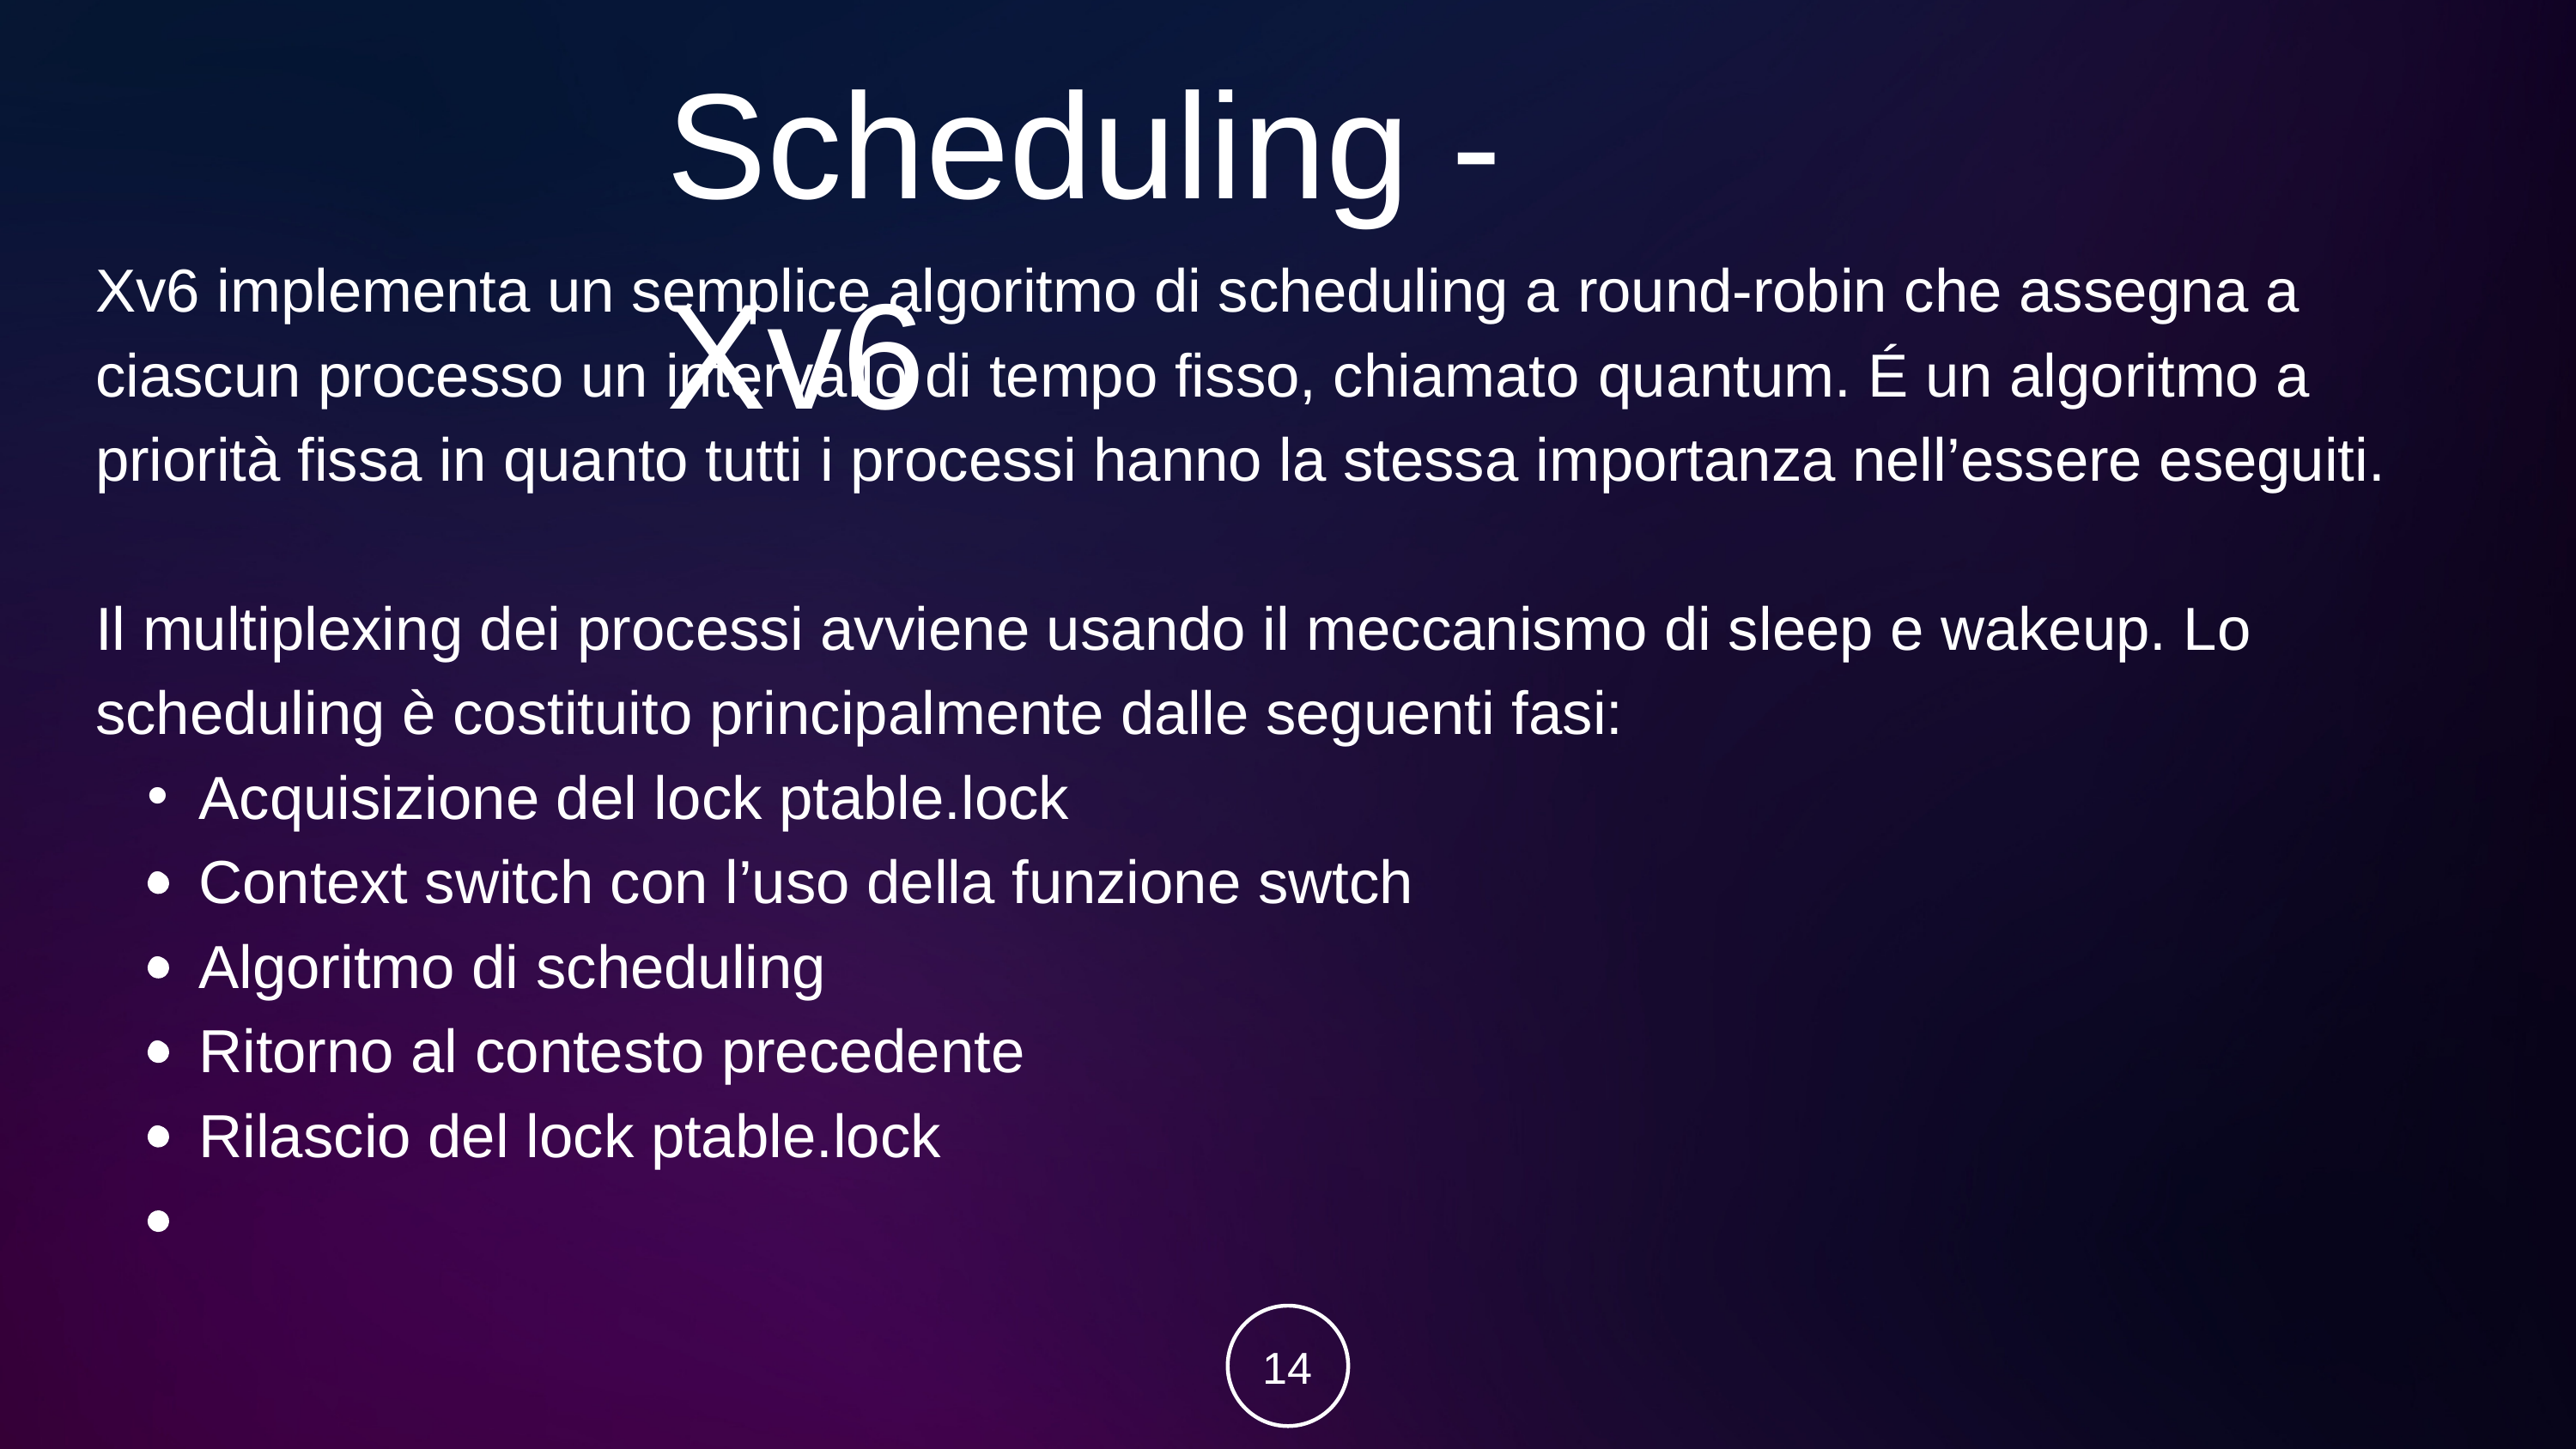

Scheduling - Xv6
Xv6 implementa un semplice algoritmo di scheduling a round-robin che assegna a ciascun processo un intervallo di tempo fisso, chiamato quantum. É un algoritmo a priorità fissa in quanto tutti i processi hanno la stessa importanza nell’essere eseguiti.

Il multiplexing dei processi avviene usando il meccanismo di sleep e wakeup. Lo scheduling è costituito principalmente dalle seguenti fasi:
Acquisizione del lock ptable.lock
Context switch con l’uso della funzione swtch
Algoritmo di scheduling
Ritorno al contesto precedente
Rilascio del lock ptable.lock

14